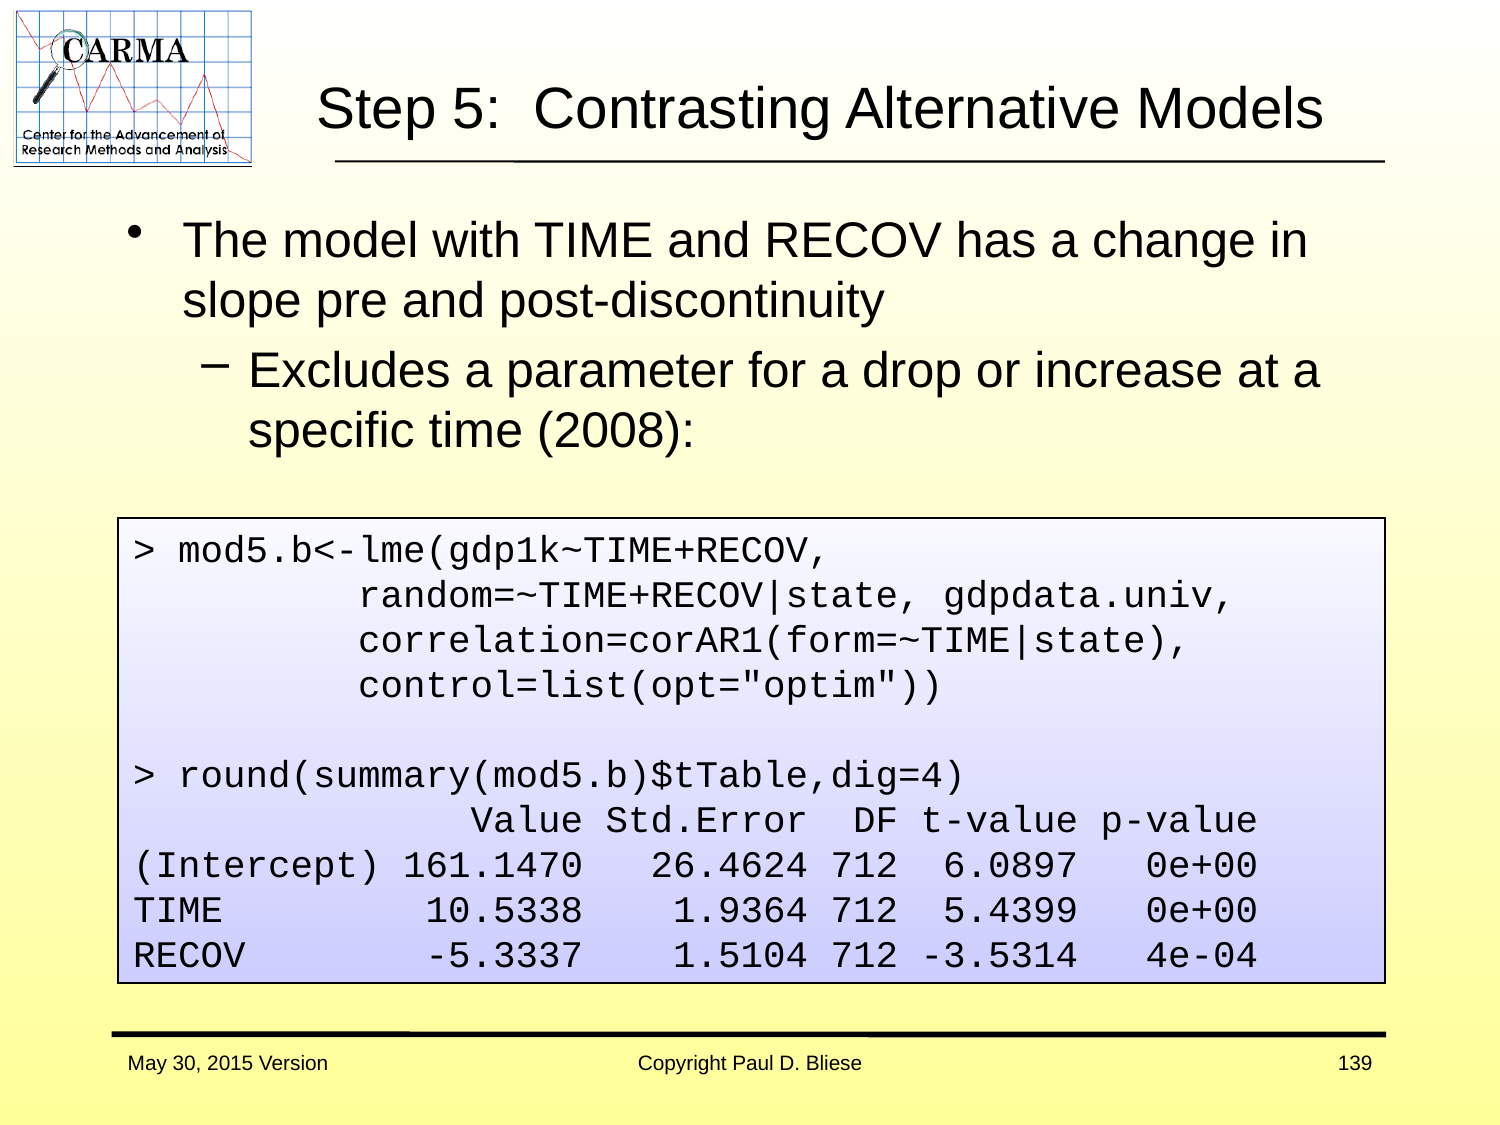

# Step 5:  Contrasting Alternative Models
The model with TIME and RECOV has a change in slope pre and post-discontinuity
Excludes a parameter for a drop or increase at a specific time (2008):

> mod5.b<-lme(gdp1k~TIME+RECOV,
          random=~TIME+RECOV|state, gdpdata.univ,
          correlation=corAR1(form=~TIME|state),
          control=list(opt="optim"))

> round(summary(mod5.b)$tTable,dig=4)
               Value Std.Error  DF t-value p-value
(Intercept) 161.1470   26.4624 712  6.0897   0e+00
TIME         10.5338    1.9364 712  5.4399   0e+00
RECOV        -5.3337    1.5104 712 -3.5314   4e-04
May 30, 2015 Version
Copyright Paul D. Bliese
139